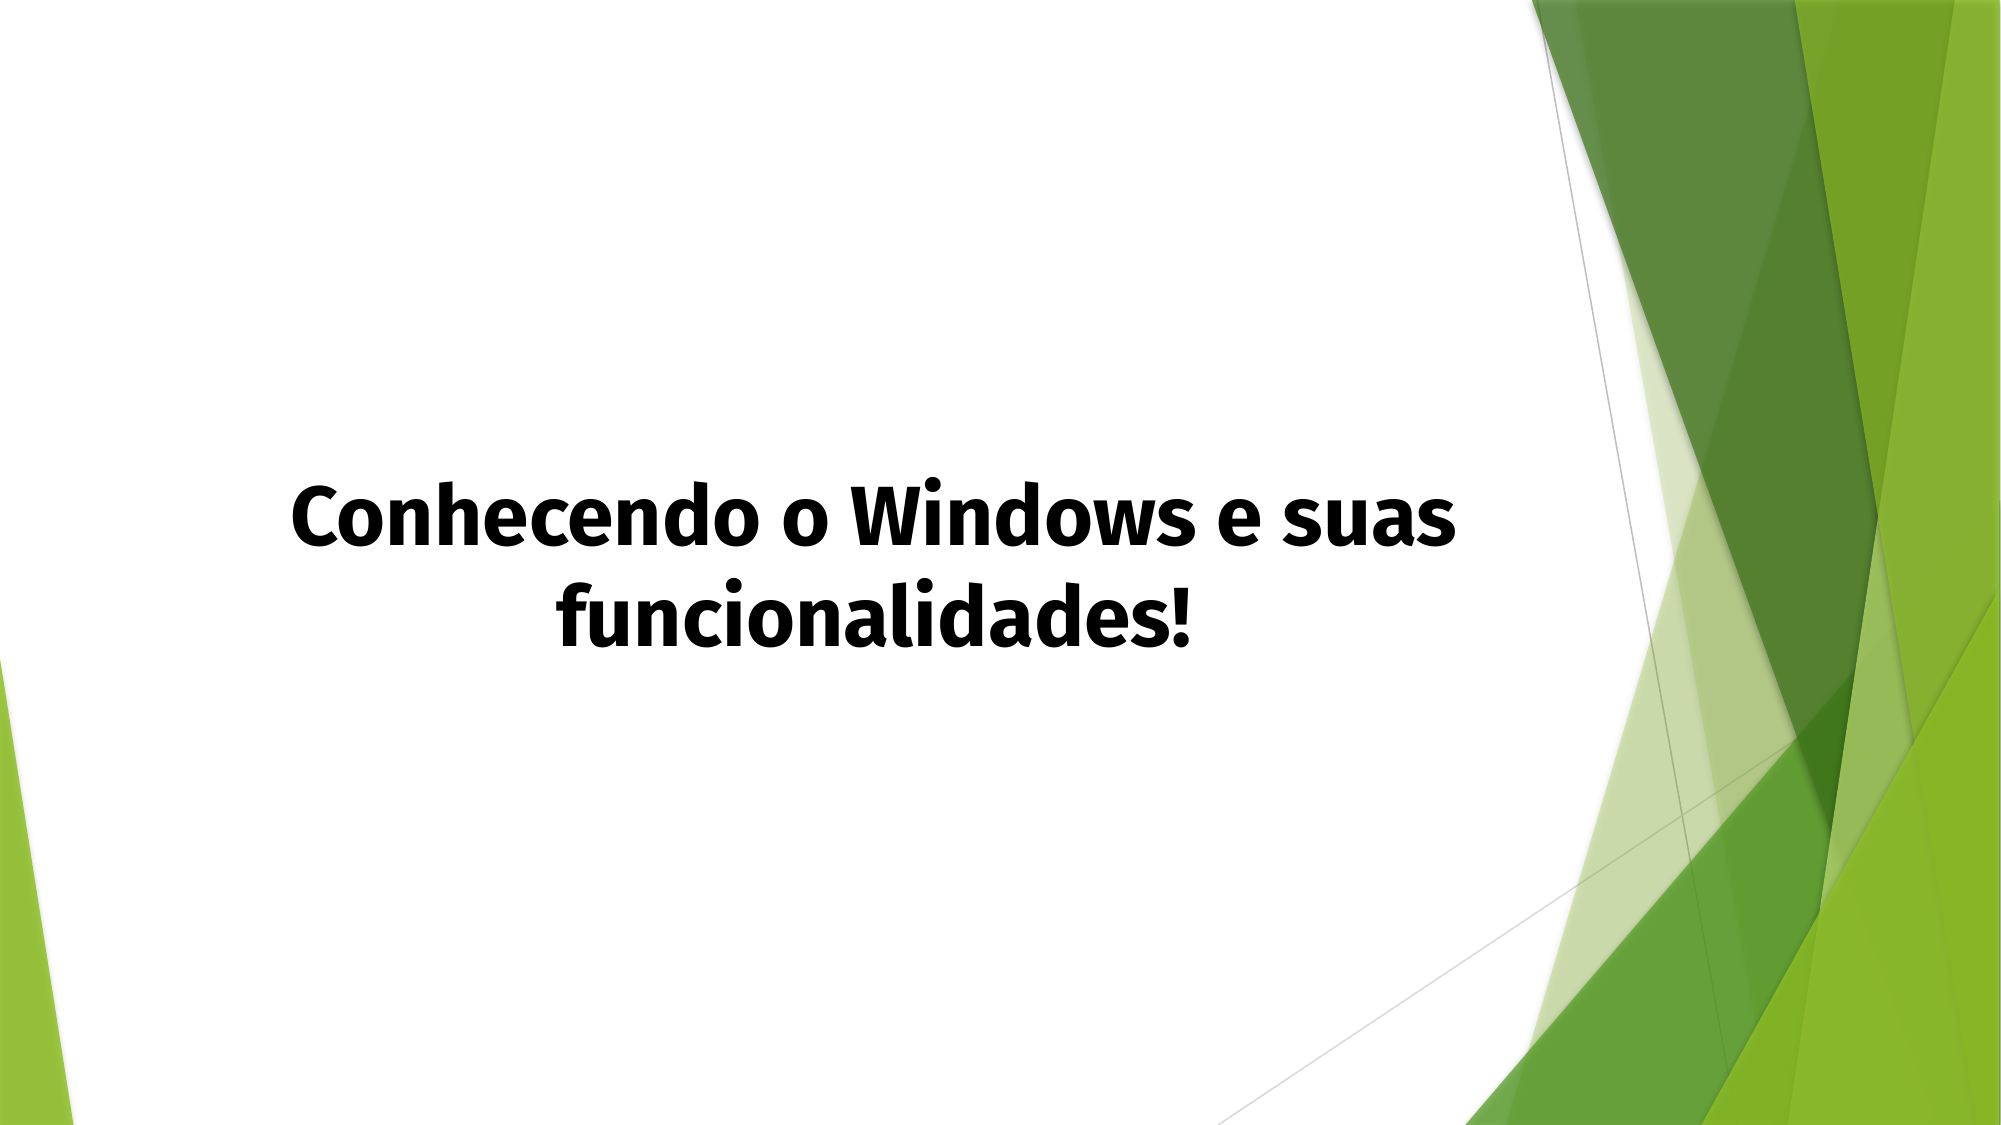

# Conhecendo o Windows e suas funcionalidades!